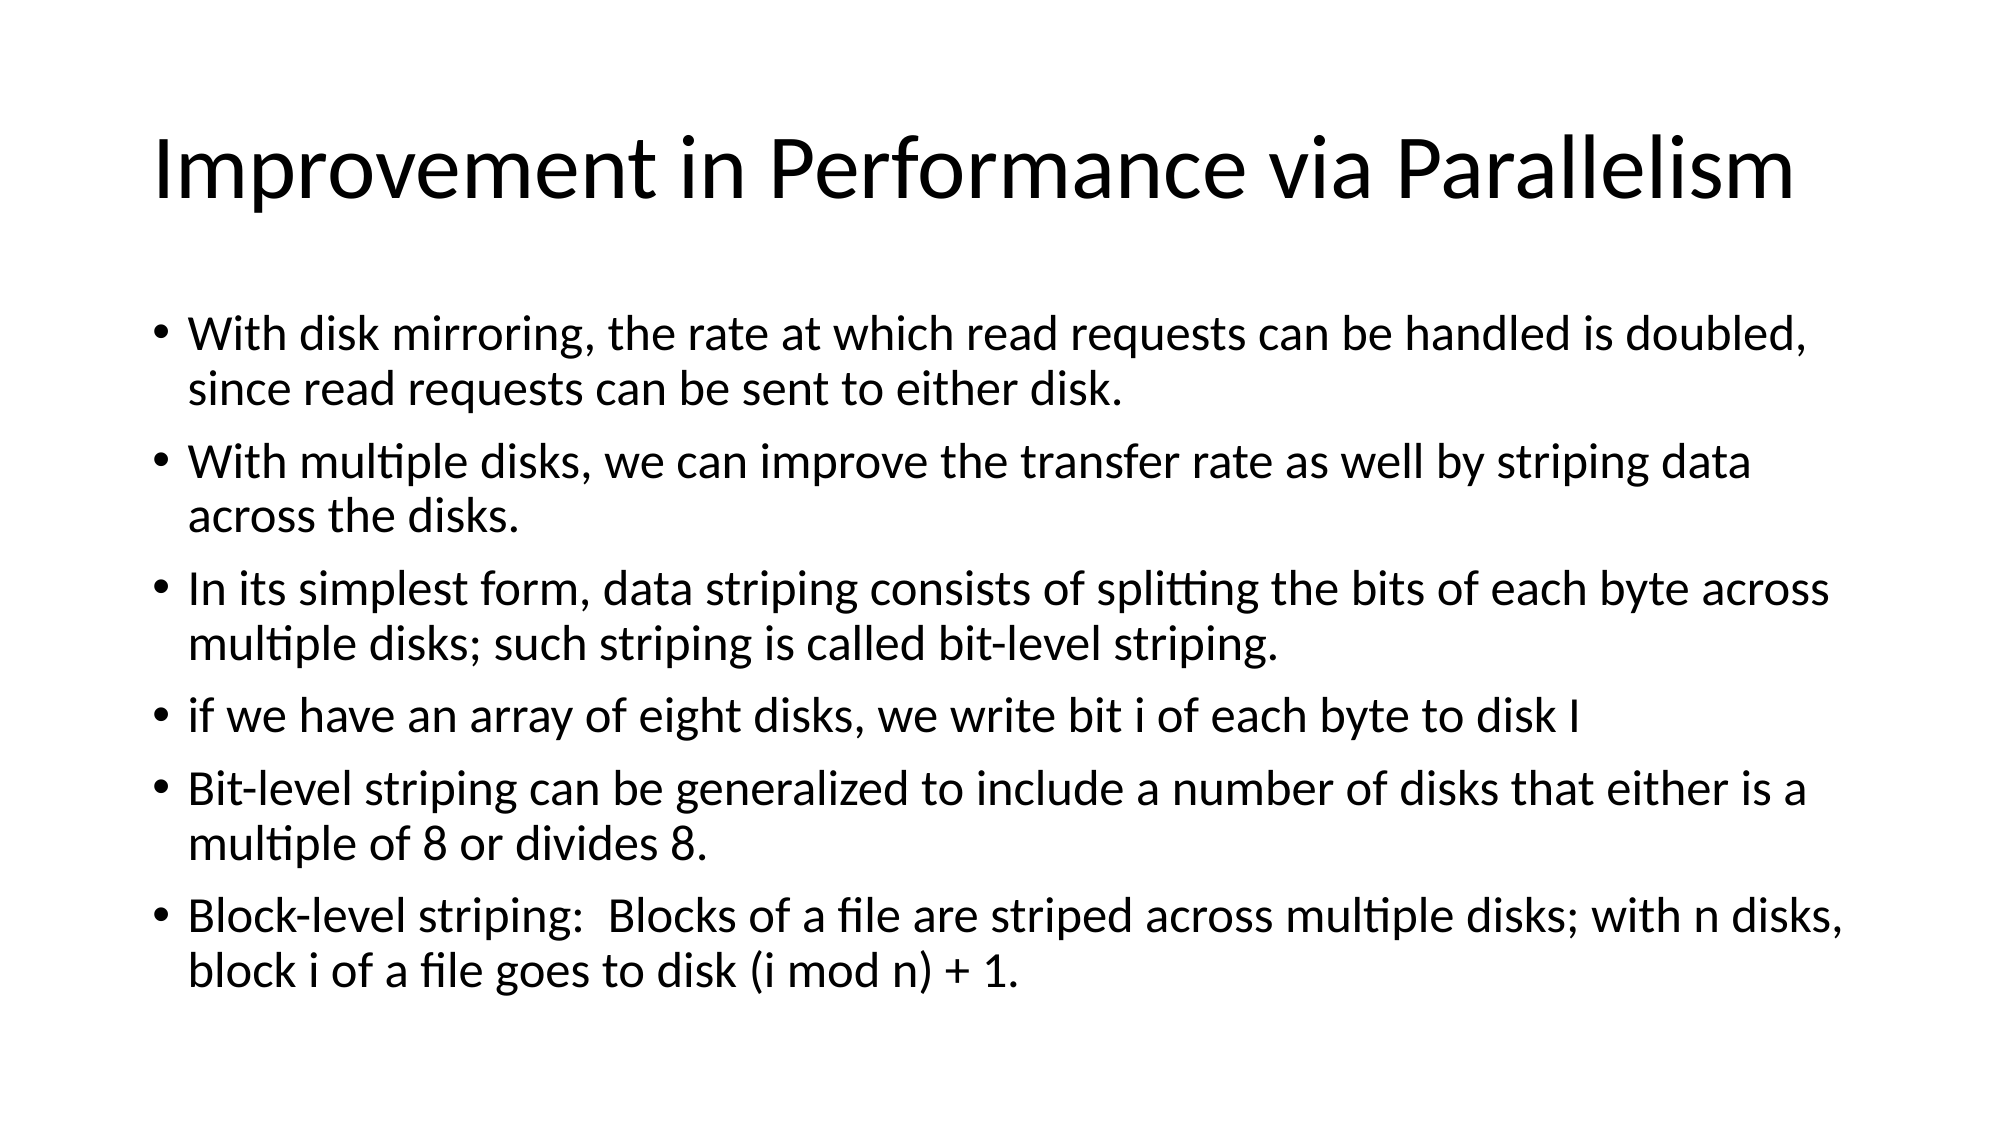

# Improvement in Performance via Parallelism
With disk mirroring, the rate at which read requests can be handled is doubled, since read requests can be sent to either disk.
With multiple disks, we can improve the transfer rate as well by striping data across the disks.
In its simplest form, data striping consists of splitting the bits of each byte across multiple disks; such striping is called bit-level striping.
if we have an array of eight disks, we write bit i of each byte to disk I
Bit-level striping can be generalized to include a number of disks that either is a multiple of 8 or divides 8.
Block-level striping:  Blocks of a file are striped across multiple disks; with n disks, block i of a file goes to disk (i mod n) + 1.